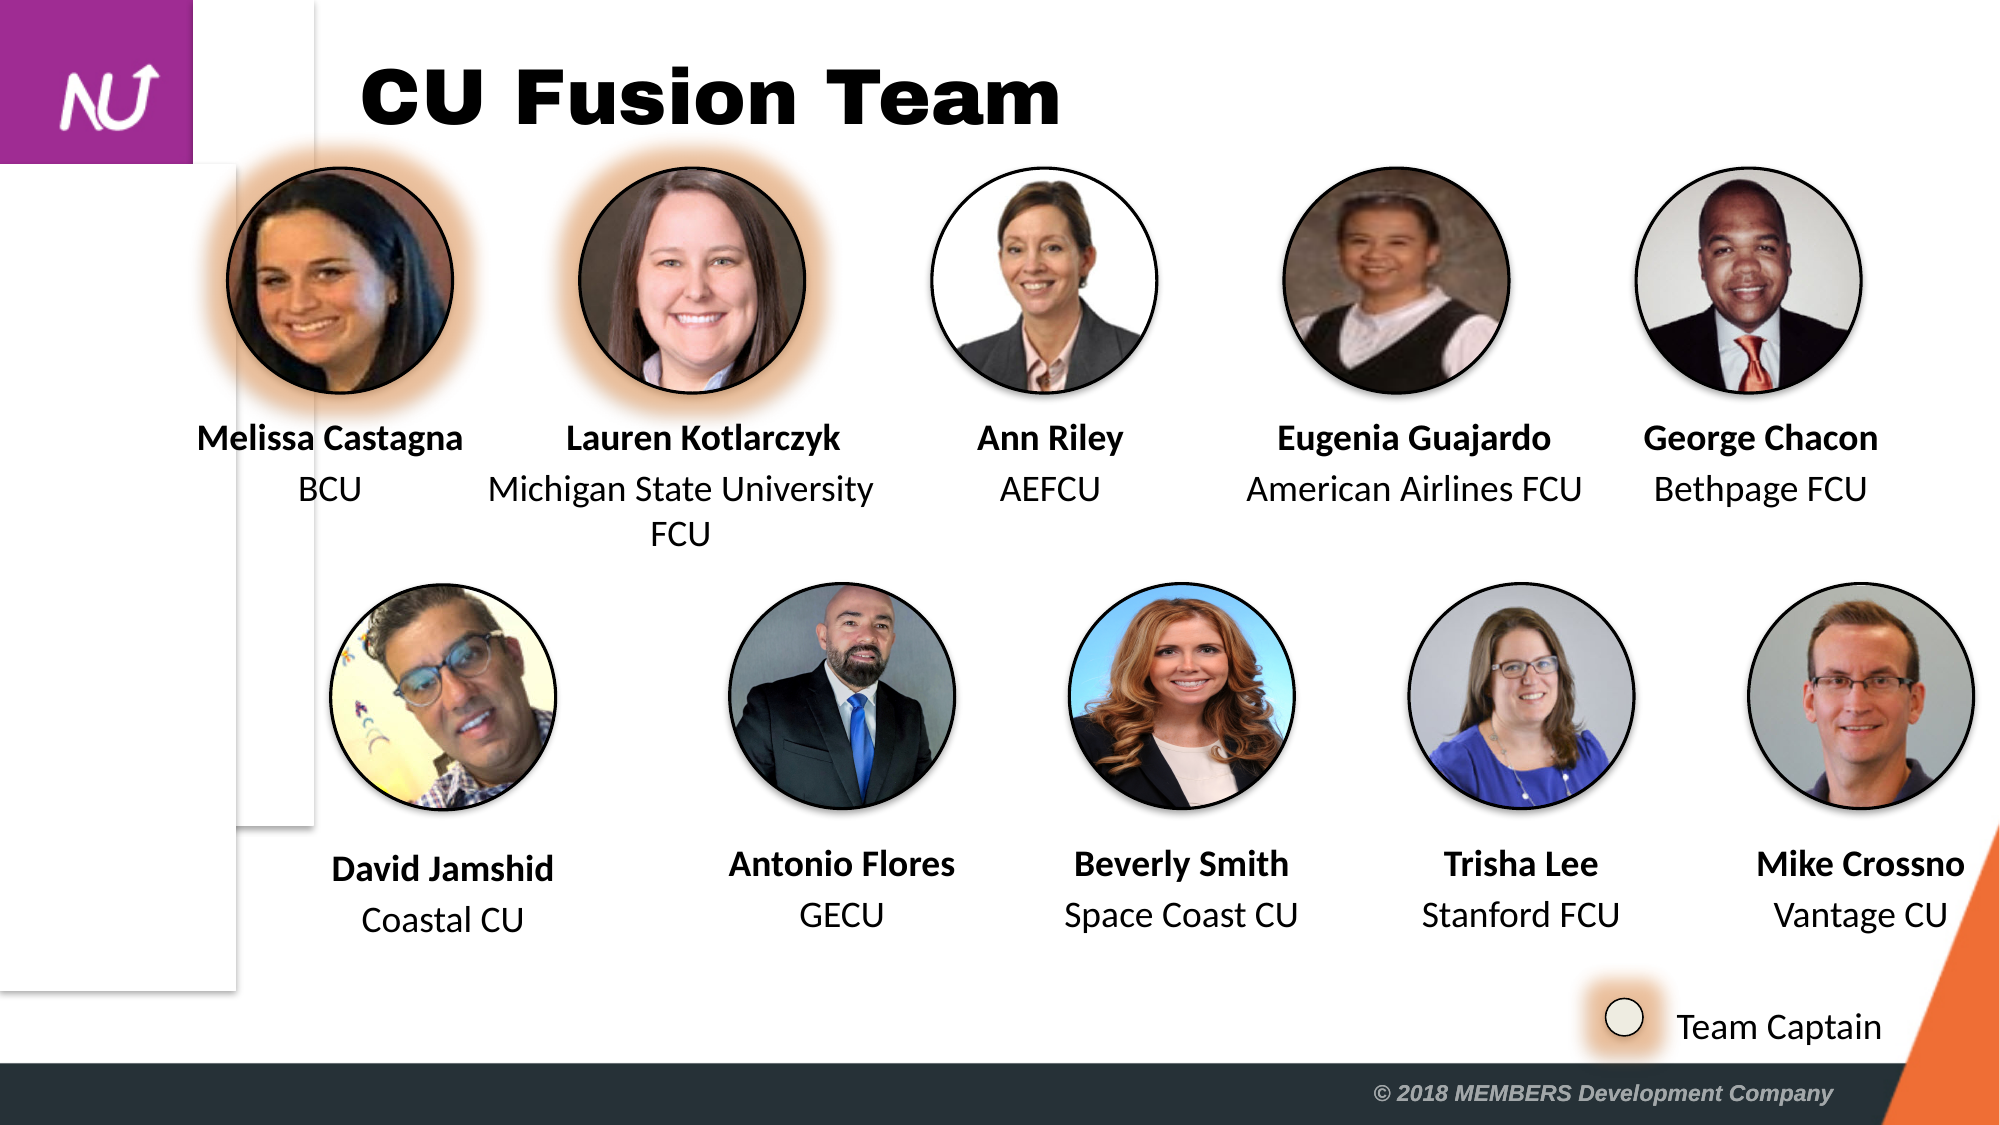

# CU Fusion Team

Melissa Castagna
BCU
Lauren Kotlarczyk
Michigan State University FCU
Ann Riley
AEFCU
Eugenia Guajardo
American Airlines FCU
George Chacon
Bethpage FCU

Antonio Flores
GECU
Beverly Smith
Space Coast CU
Trisha Lee
Stanford FCU
Mike Crossno
Vantage CU
David Jamshid
Coastal CU
Team Captain